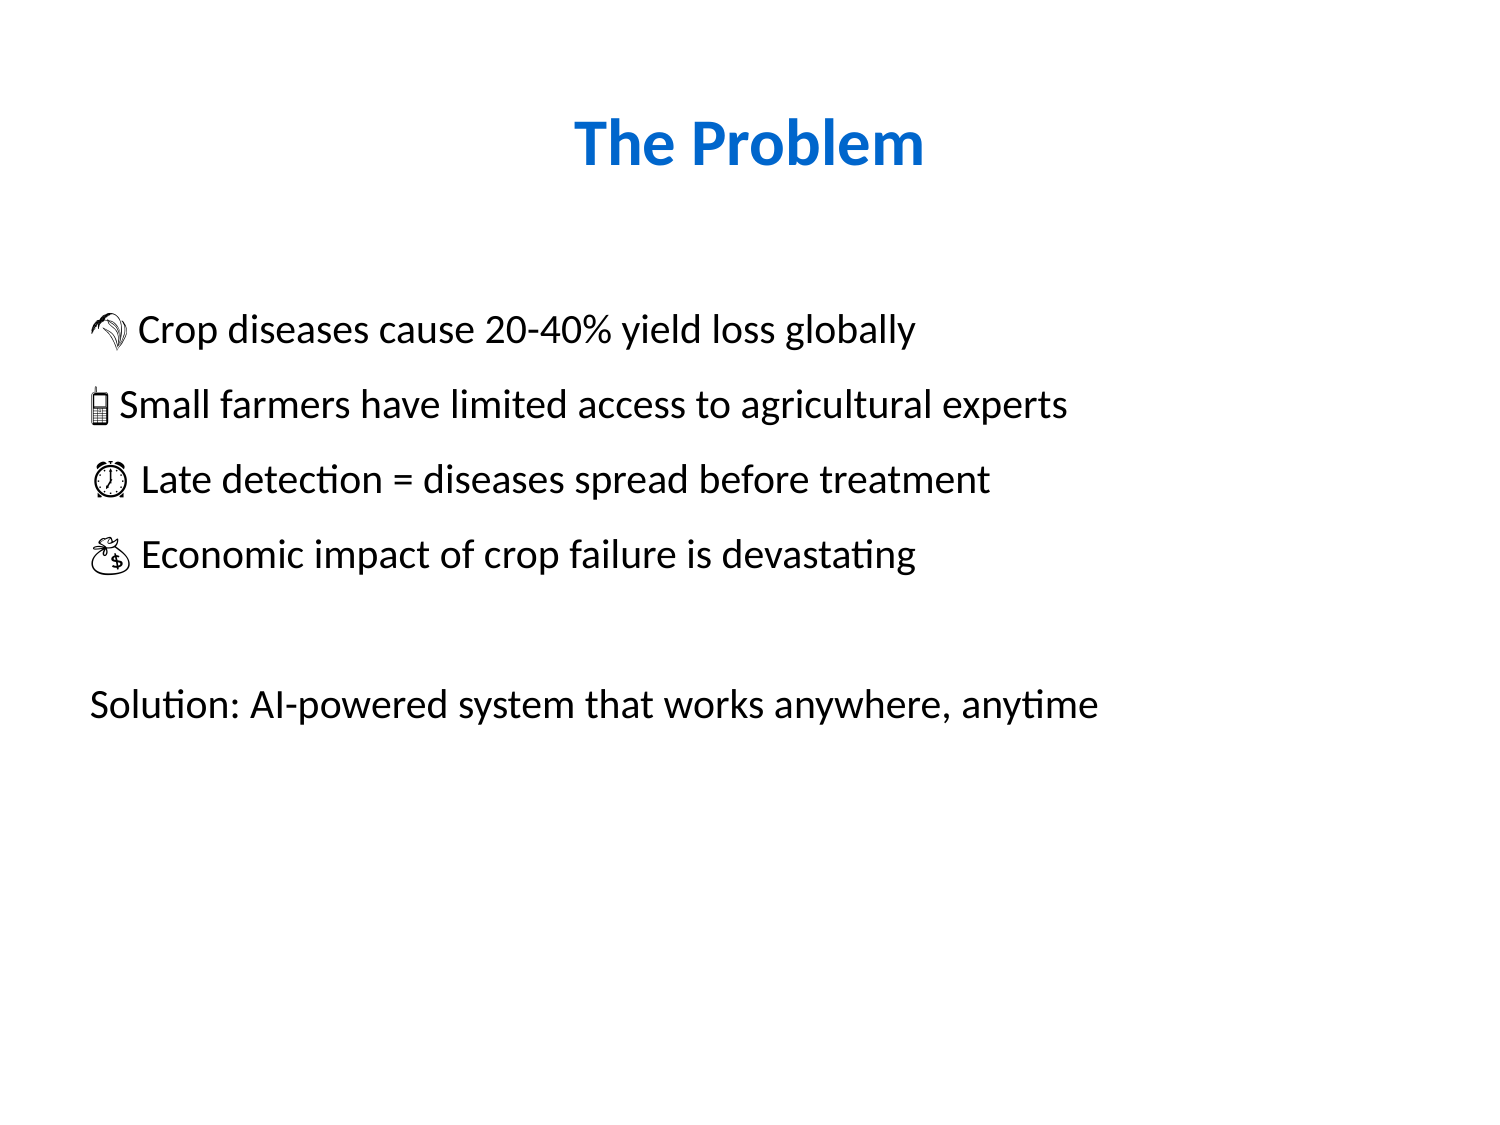

# The Problem

🌾 Crop diseases cause 20-40% yield loss globally
📱 Small farmers have limited access to agricultural experts
⏰ Late detection = diseases spread before treatment
💰 Economic impact of crop failure is devastating

Solution: AI-powered system that works anywhere, anytime